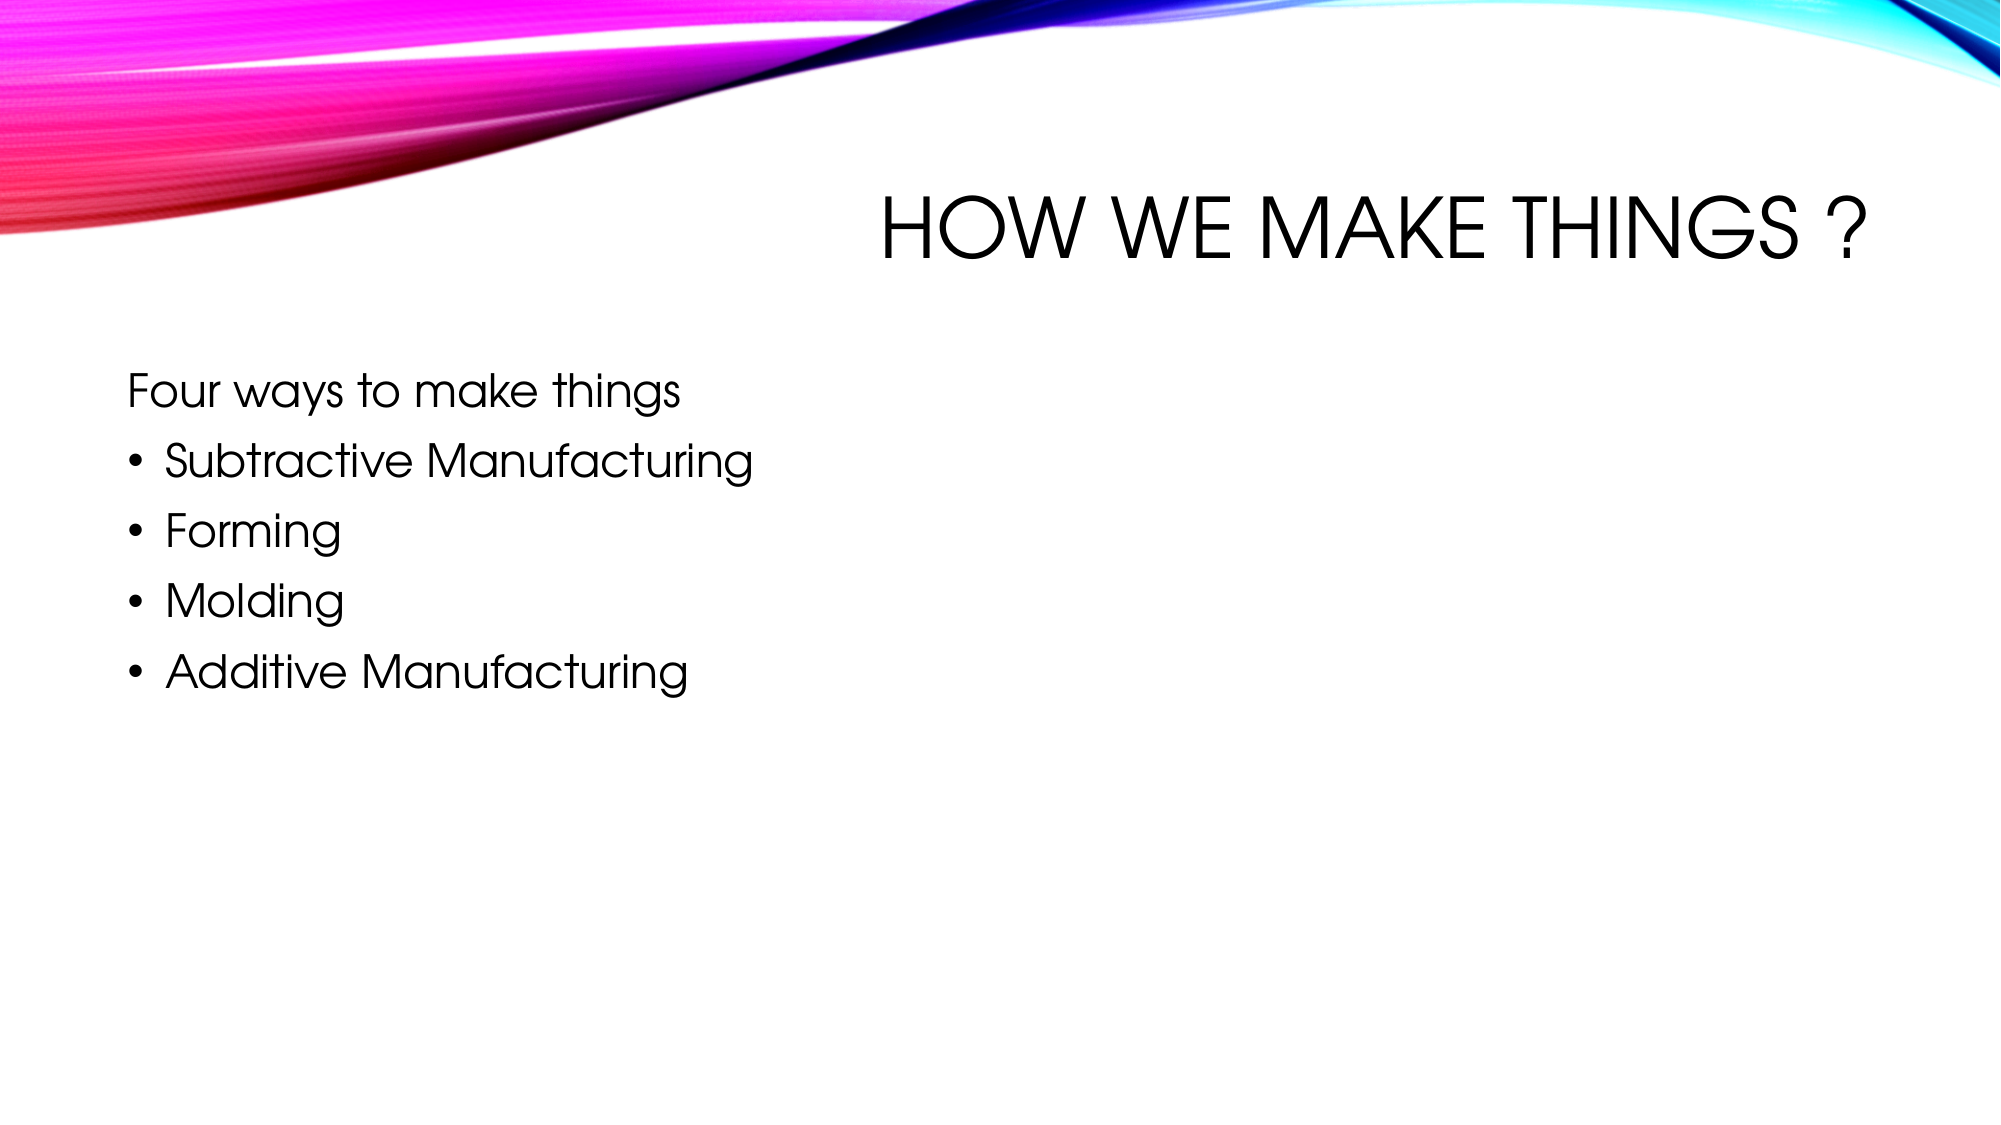

# How we make things ?
Four ways to make things
Subtractive Manufacturing
Forming
Molding
Additive Manufacturing